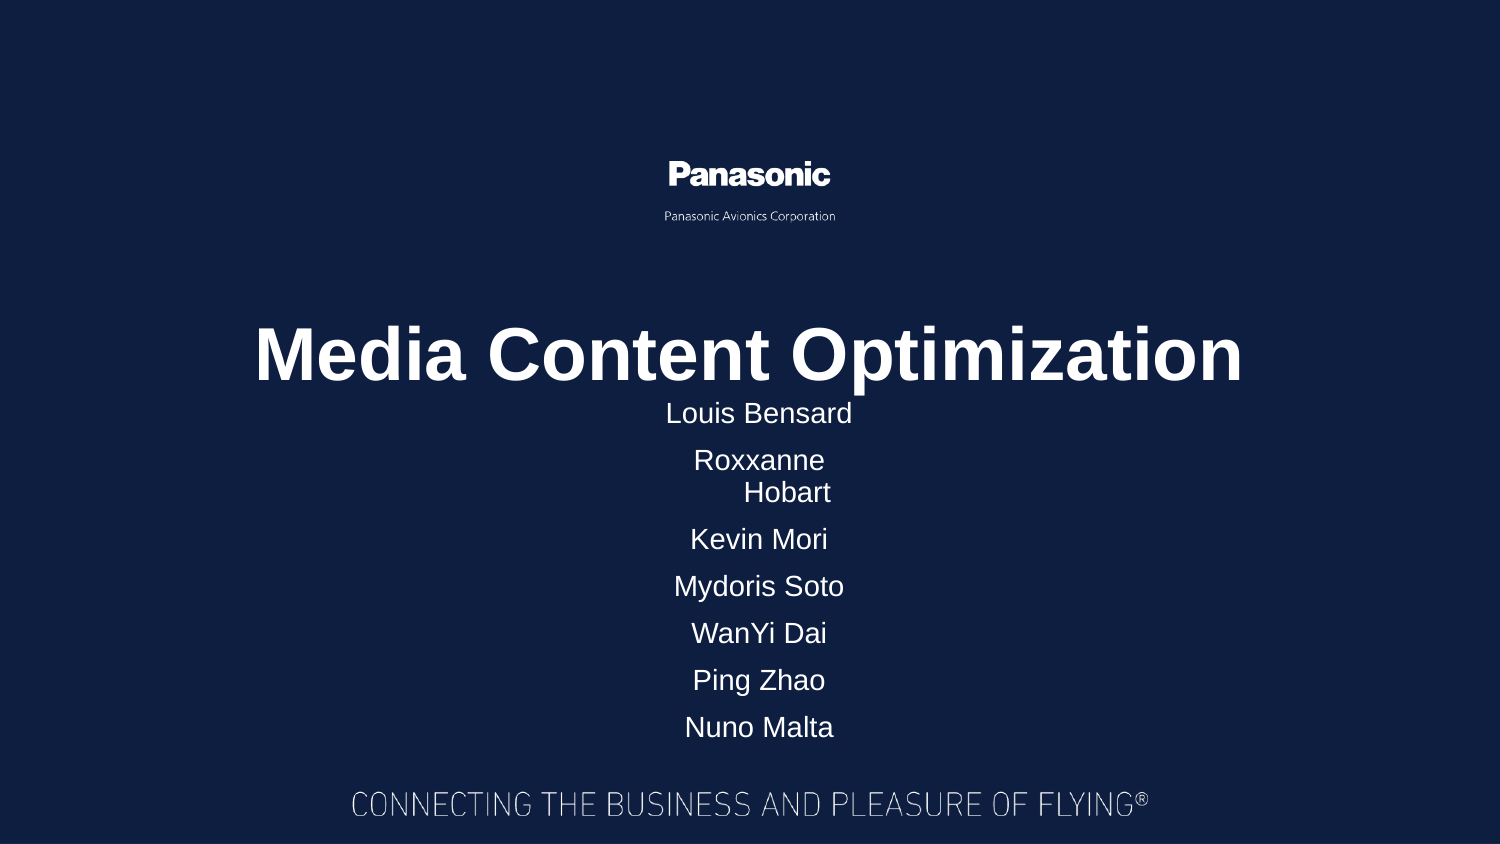

# Media Content Optimization
Louis Bensard
Roxxanne Hobart
Kevin Mori
Mydoris Soto
WanYi Dai
Ping Zhao
Nuno Malta